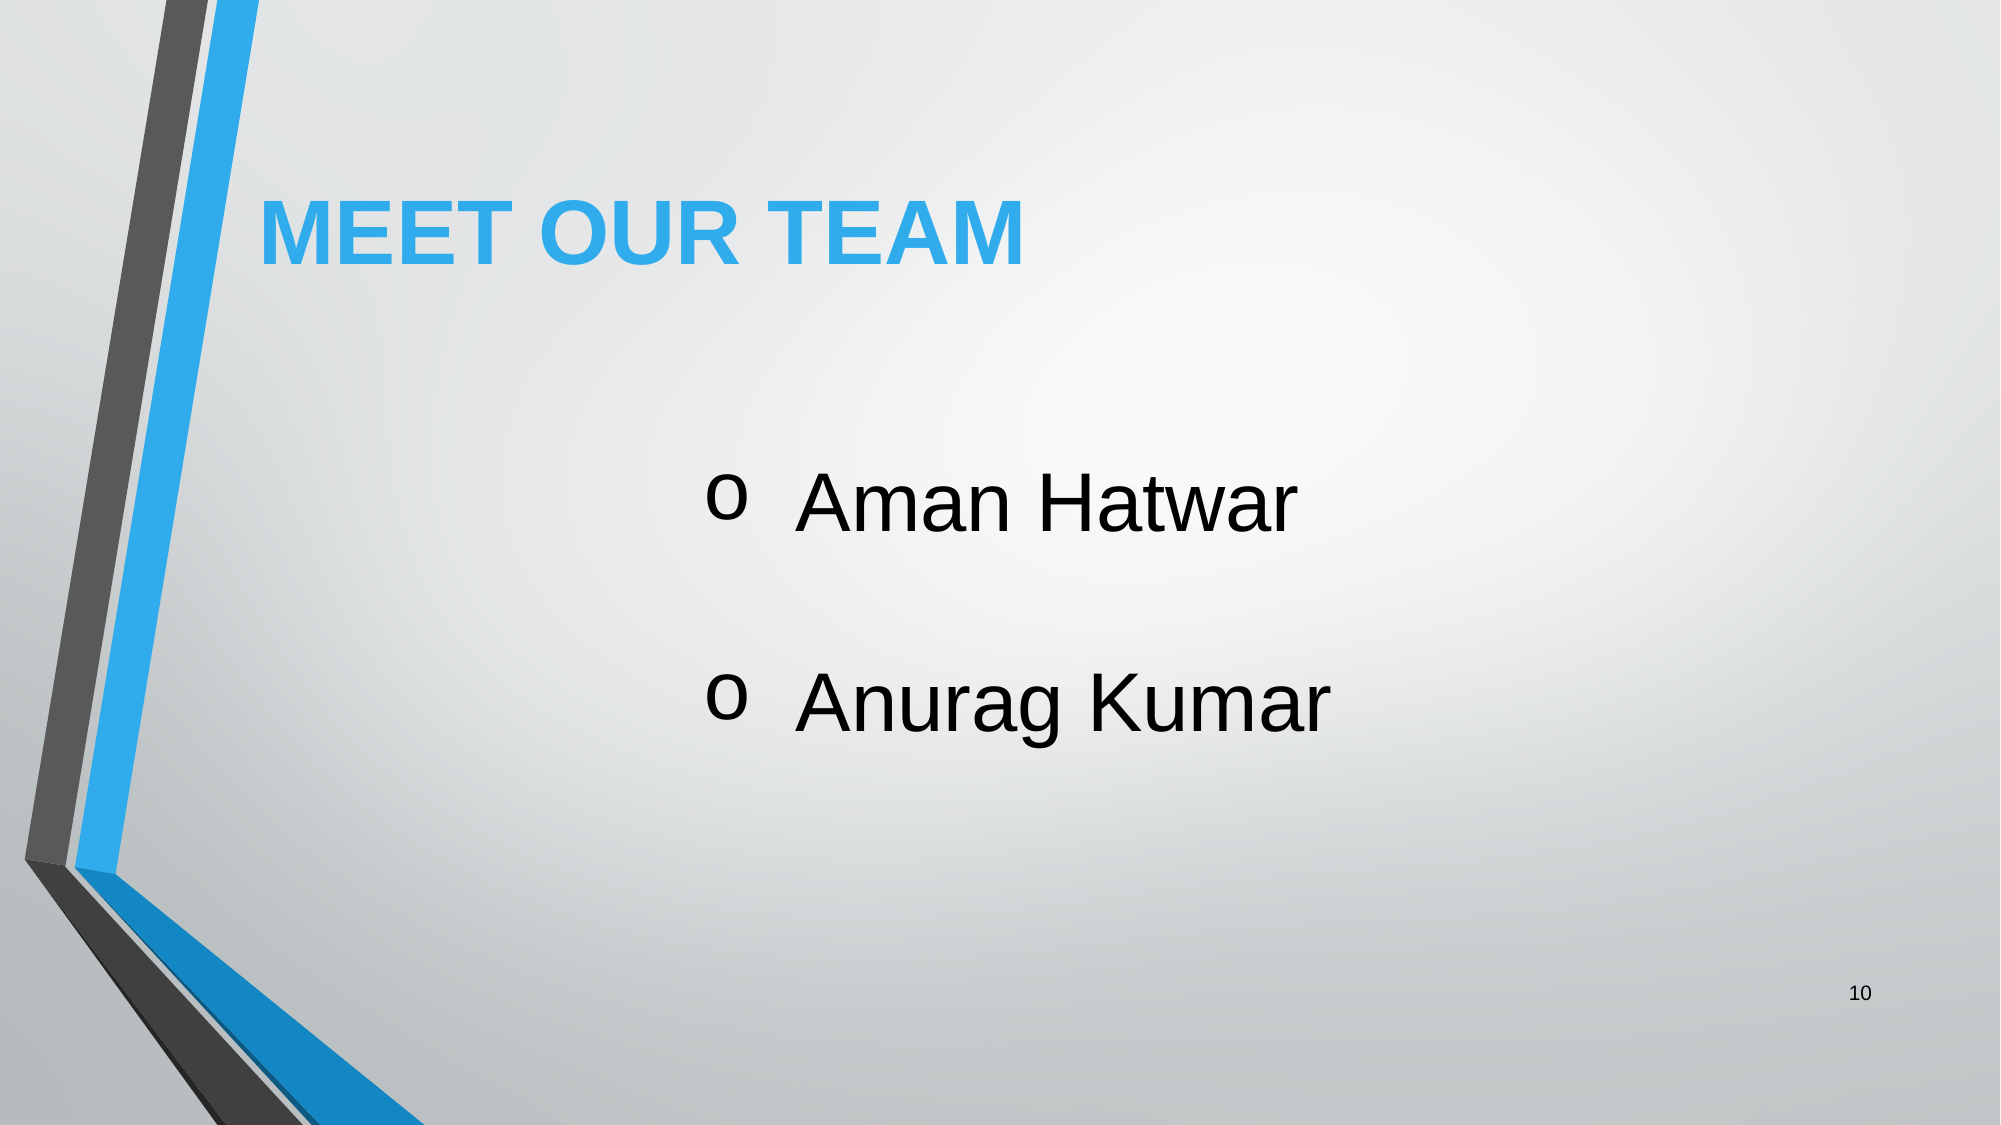

# MEET OUR TEAM
Aman Hatwar

Anurag Kumar
10